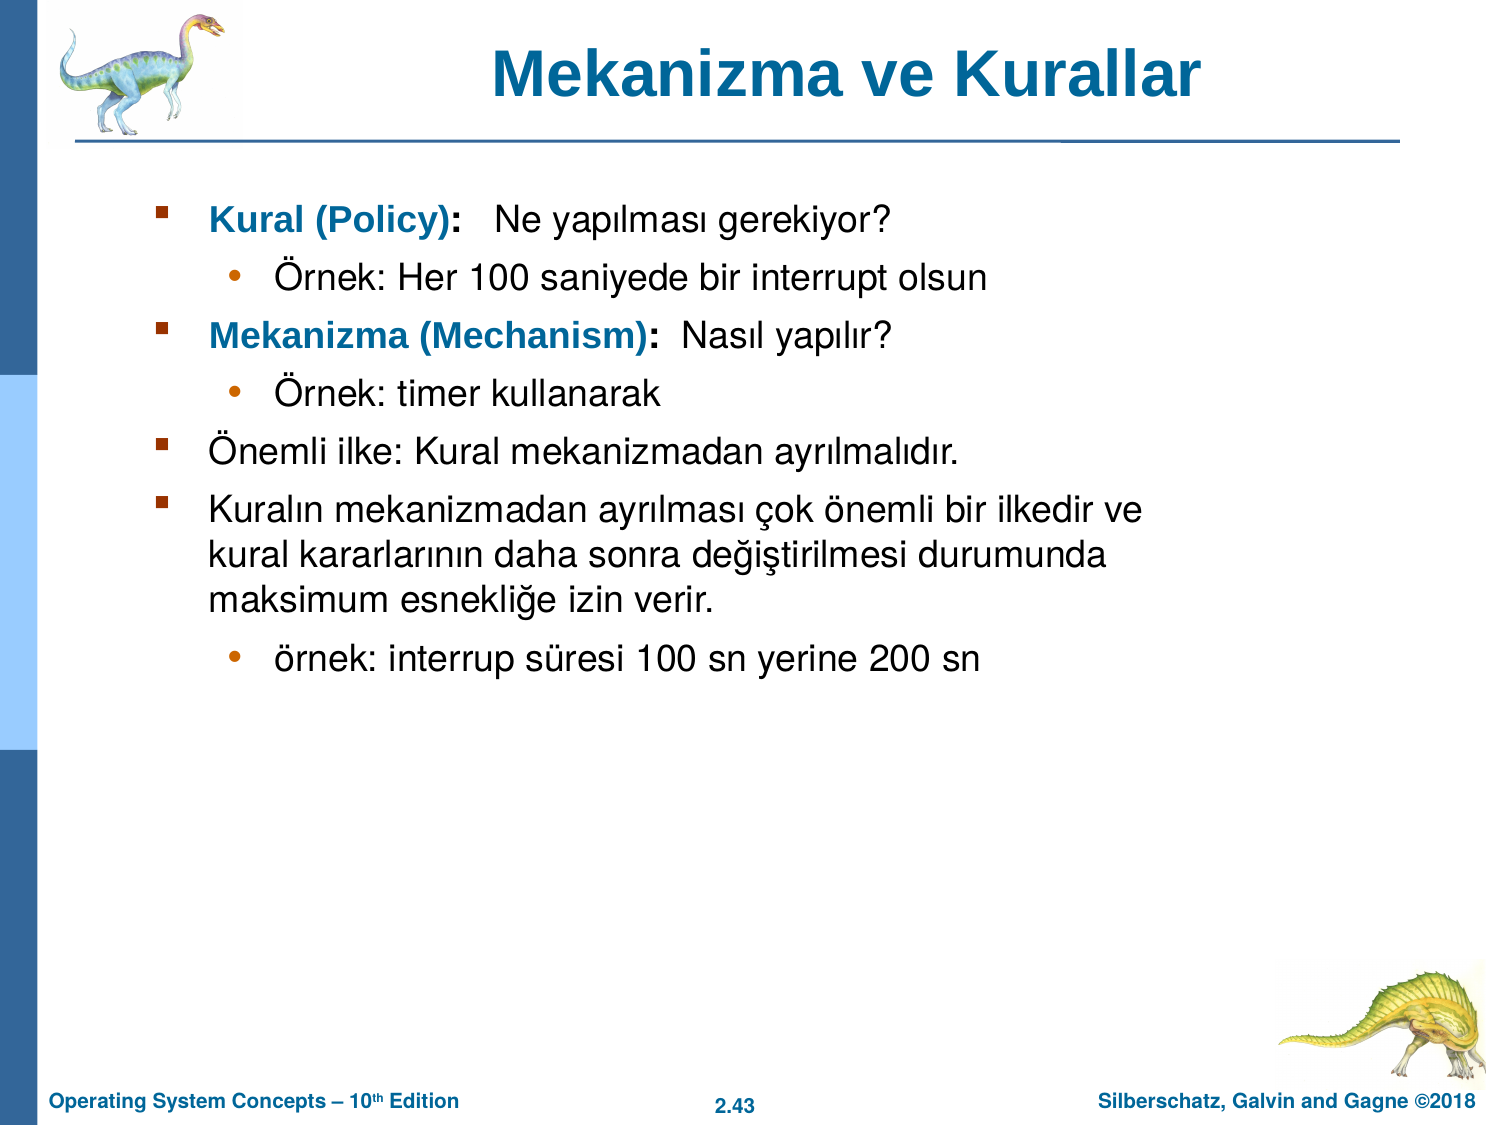

# Mekanizma ve Kurallar
Kural (Policy):   Ne yapılması gerekiyor?
Örnek: Her 100 saniyede bir interrupt olsun
Mekanizma (Mechanism):  Nasıl yapılır?
Örnek: timer kullanarak
Önemli ilke: Kural mekanizmadan ayrılmalıdır.
Kuralın mekanizmadan ayrılması çok önemli bir ilkedir ve kural kararlarının daha sonra değiştirilmesi durumunda maksimum esnekliğe izin verir.
örnek: interrup süresi 100 sn yerine 200 sn